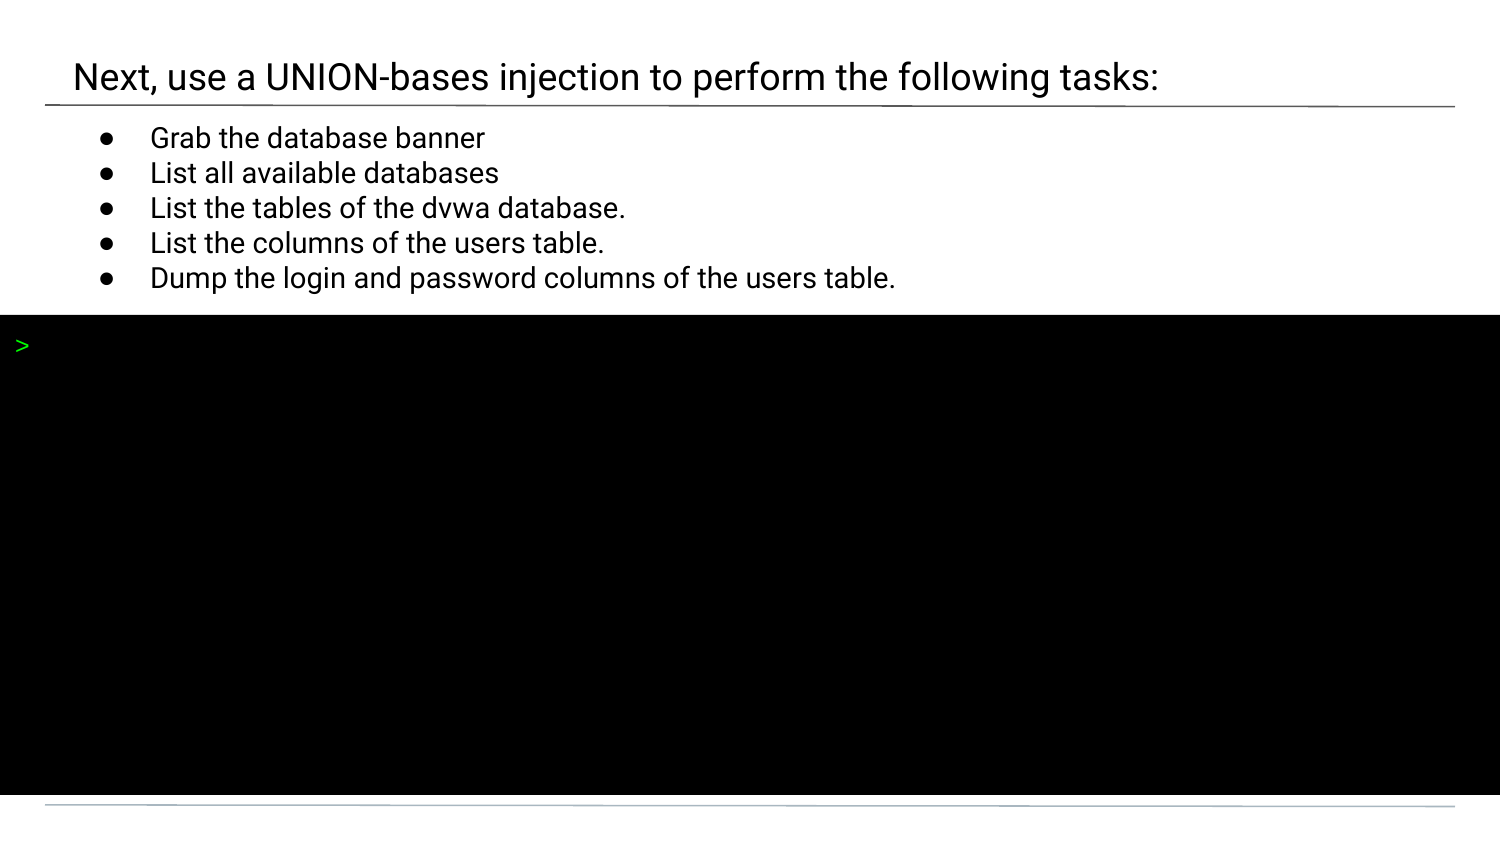

# Next, use a UNION-bases injection to perform the following tasks:
Grab the database banner
List all available databases
List the tables of the dvwa database.
List the columns of the users table.
Dump the login and password columns of the users table.

>